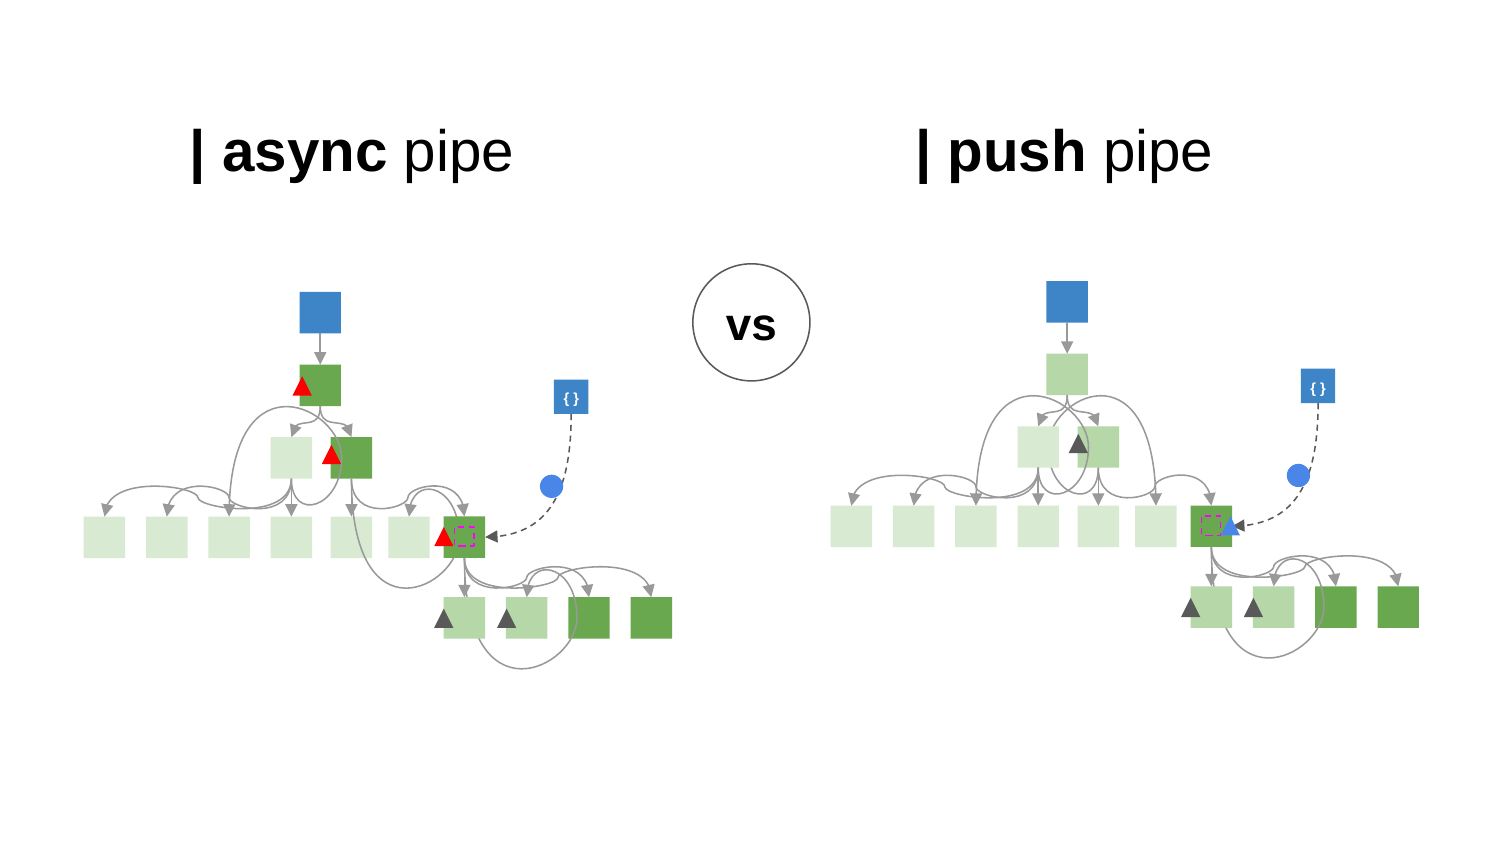

| async pipe
| push pipe
vs

{ }

{ }